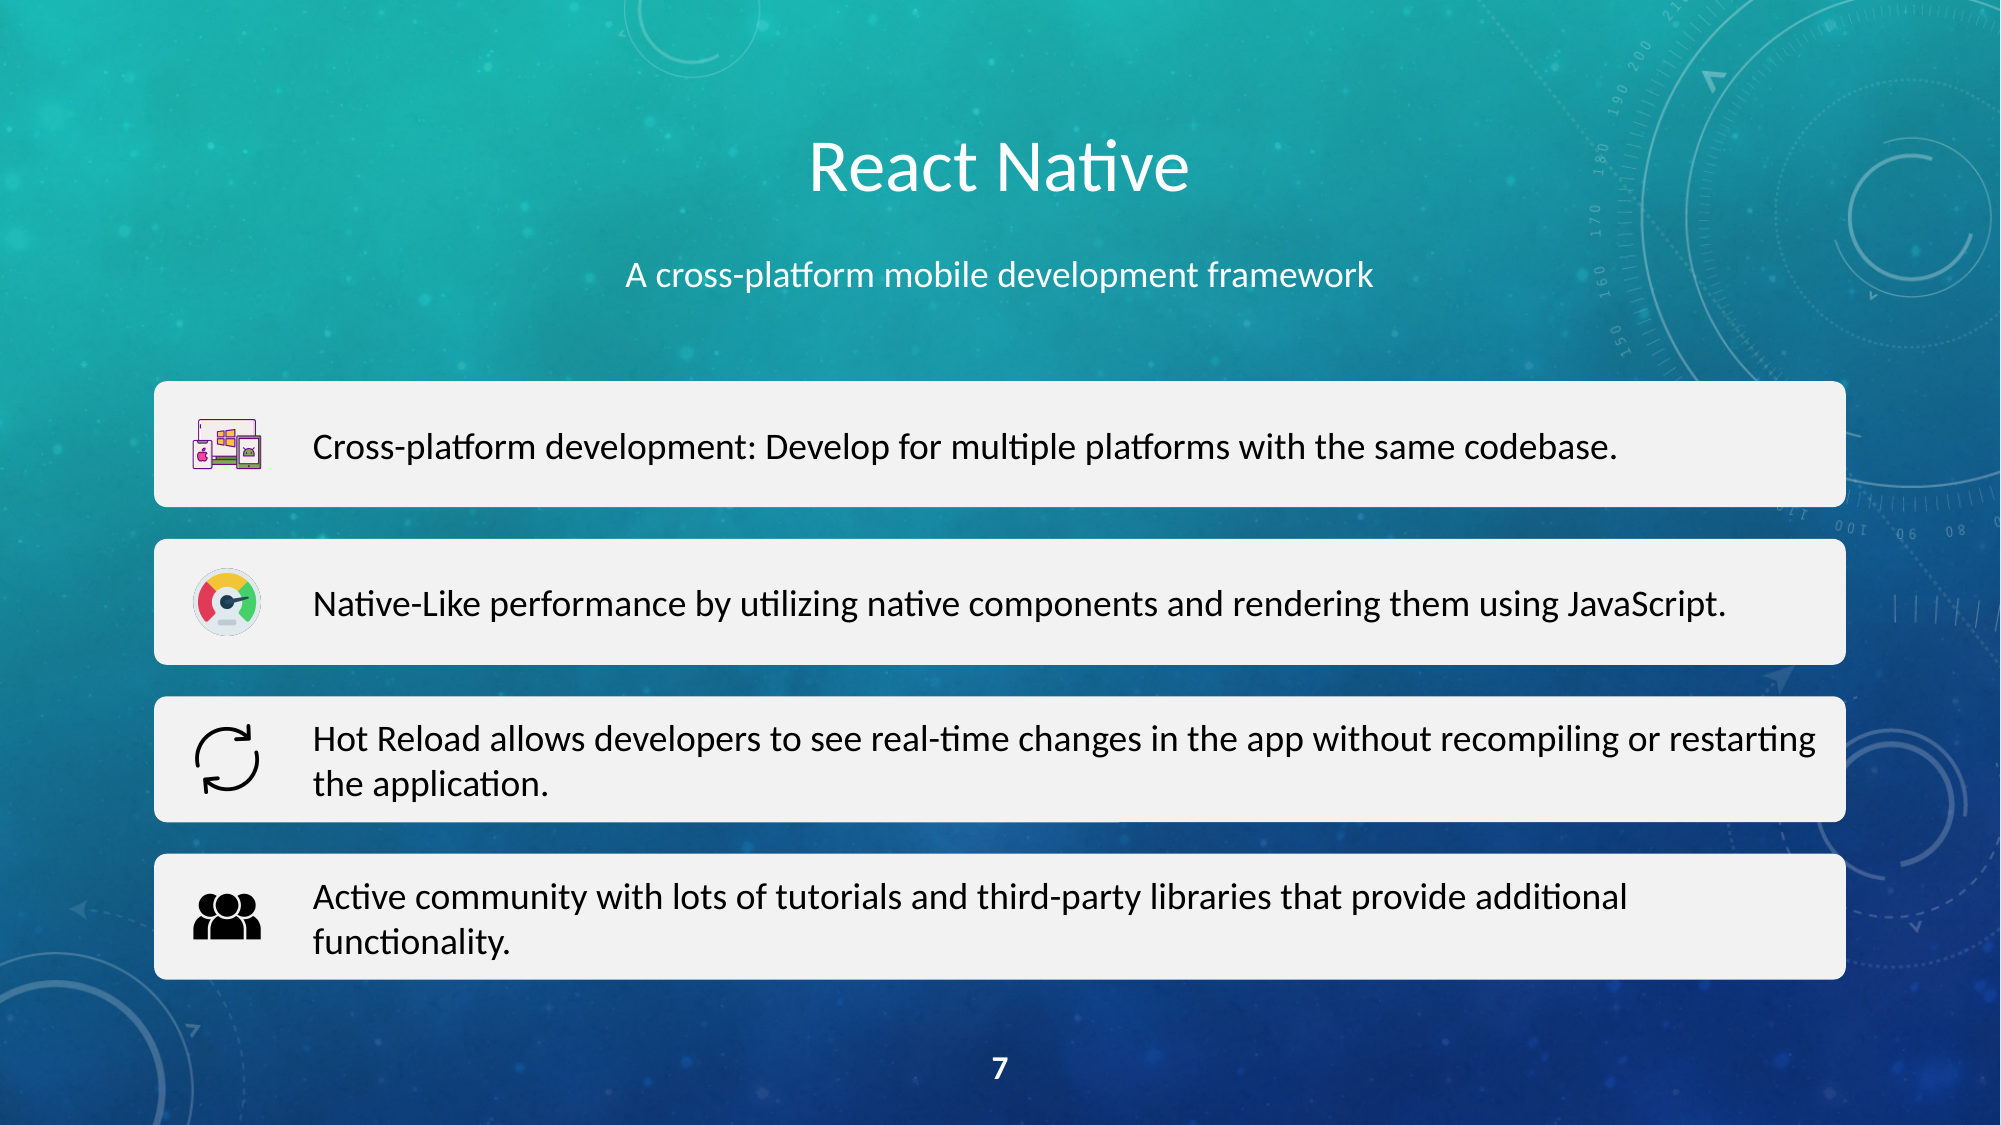

# React Native
A cross-platform mobile development framework
Cross-platform development: Develop for multiple platforms with the same codebase.
Native-Like performance by utilizing native components and rendering them using JavaScript.
Hot Reload allows developers to see real-time changes in the app without recompiling or restarting the application.
Active community with lots of tutorials and third-party libraries that provide additional functionality.
7